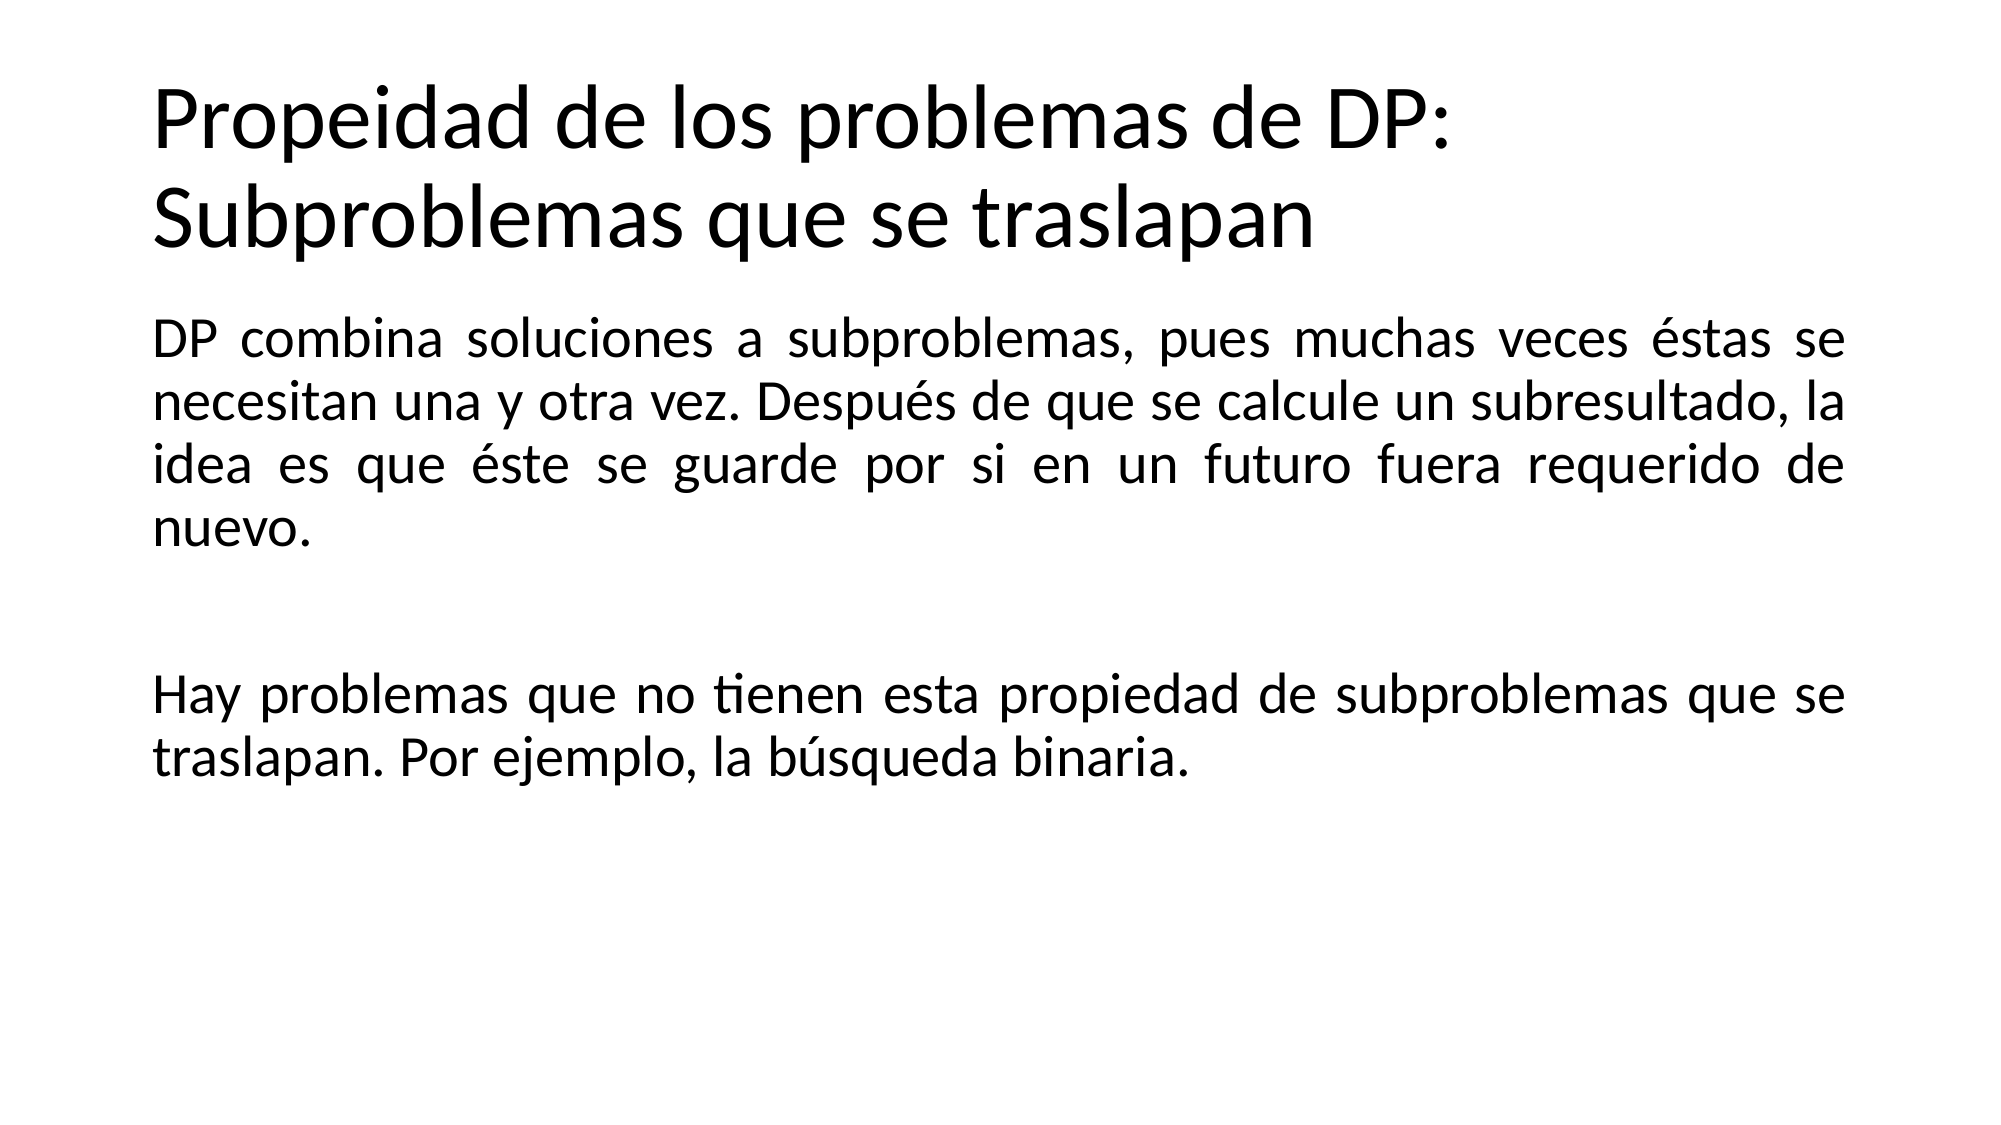

# Propeidad de los problemas de DP: Subproblemas que se traslapan
DP combina soluciones a subproblemas, pues muchas veces éstas se necesitan una y otra vez. Después de que se calcule un subresultado, la idea es que éste se guarde por si en un futuro fuera requerido de nuevo.

Hay problemas que no tienen esta propiedad de subproblemas que se traslapan. Por ejemplo, la búsqueda binaria.